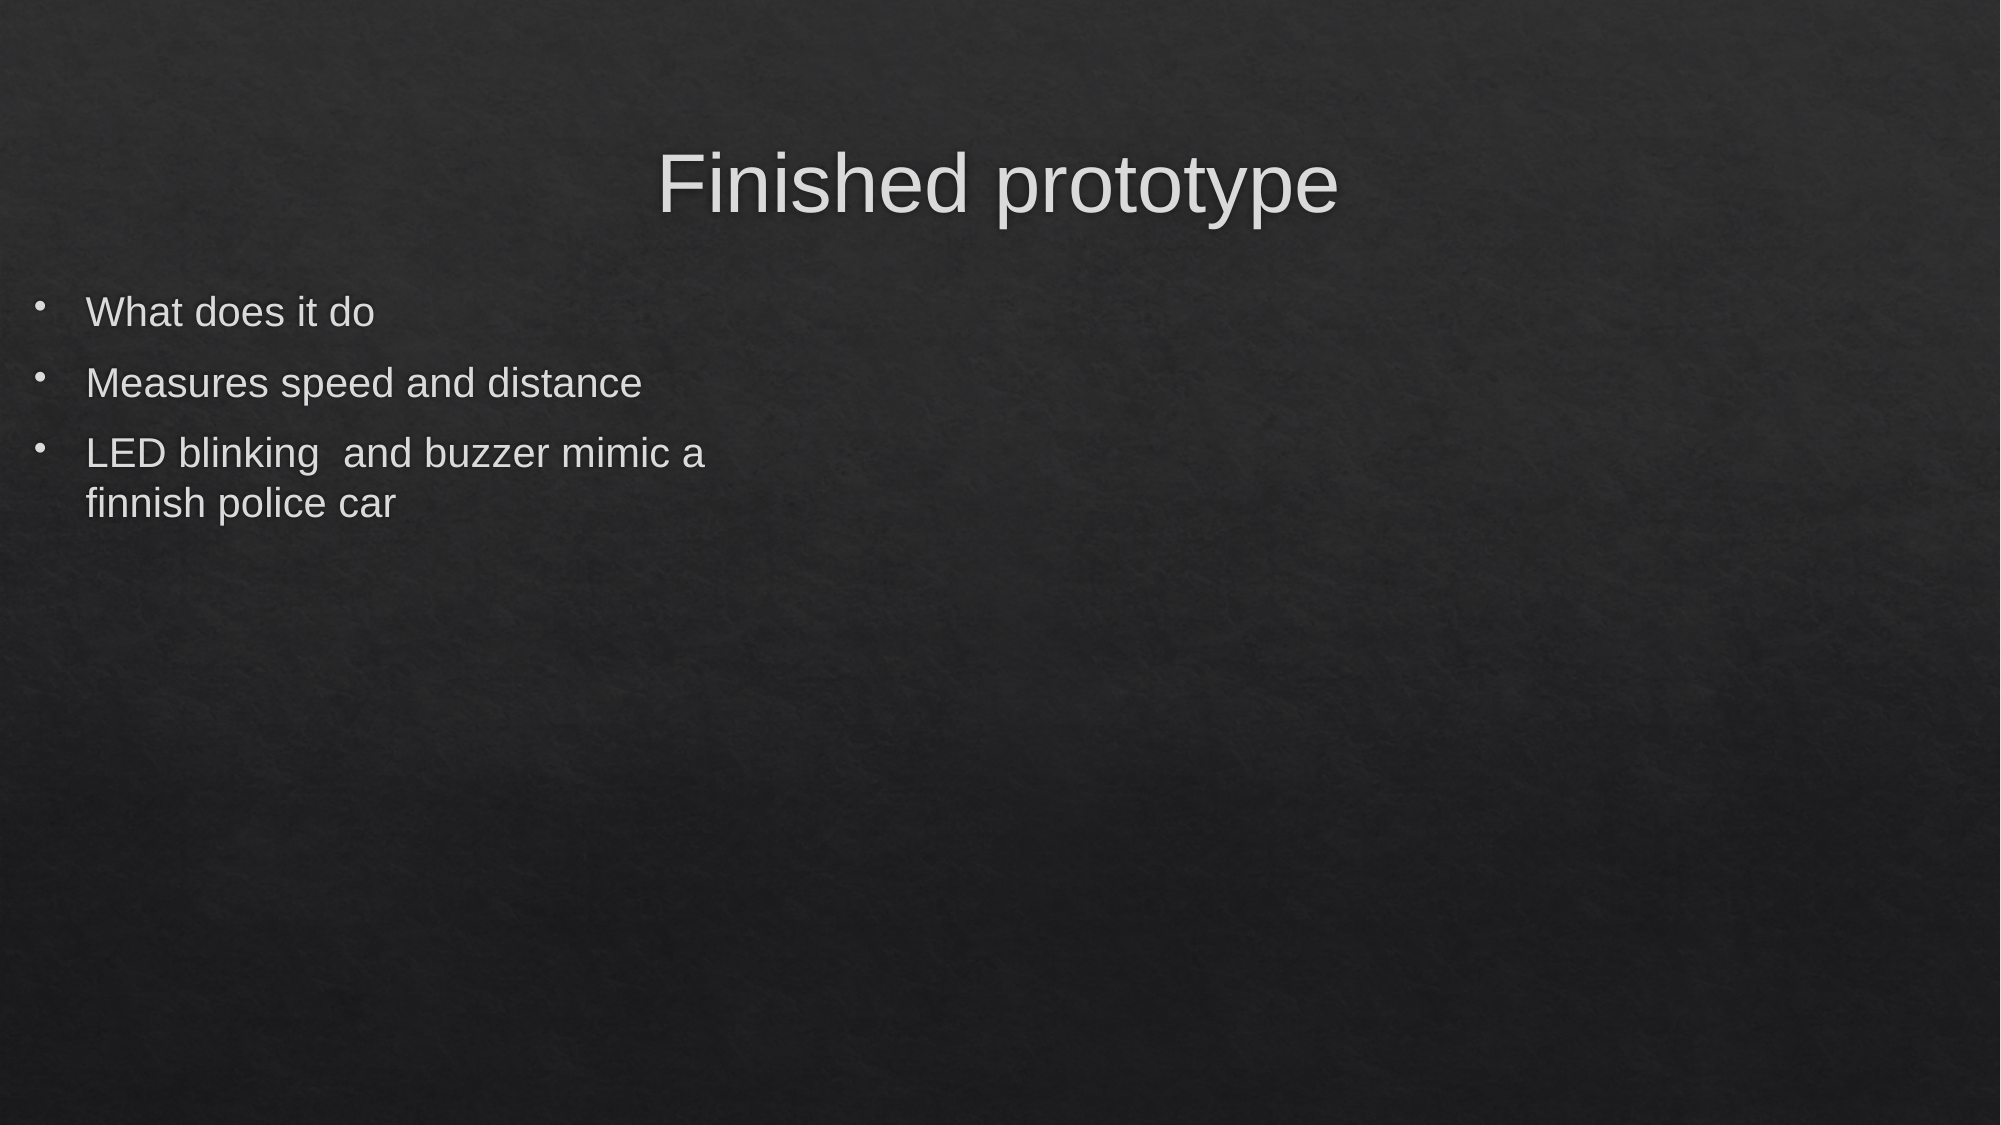

# Finished prototype
What does it do
Measures speed and distance
LED blinking  and buzzer mimic a finnish police car